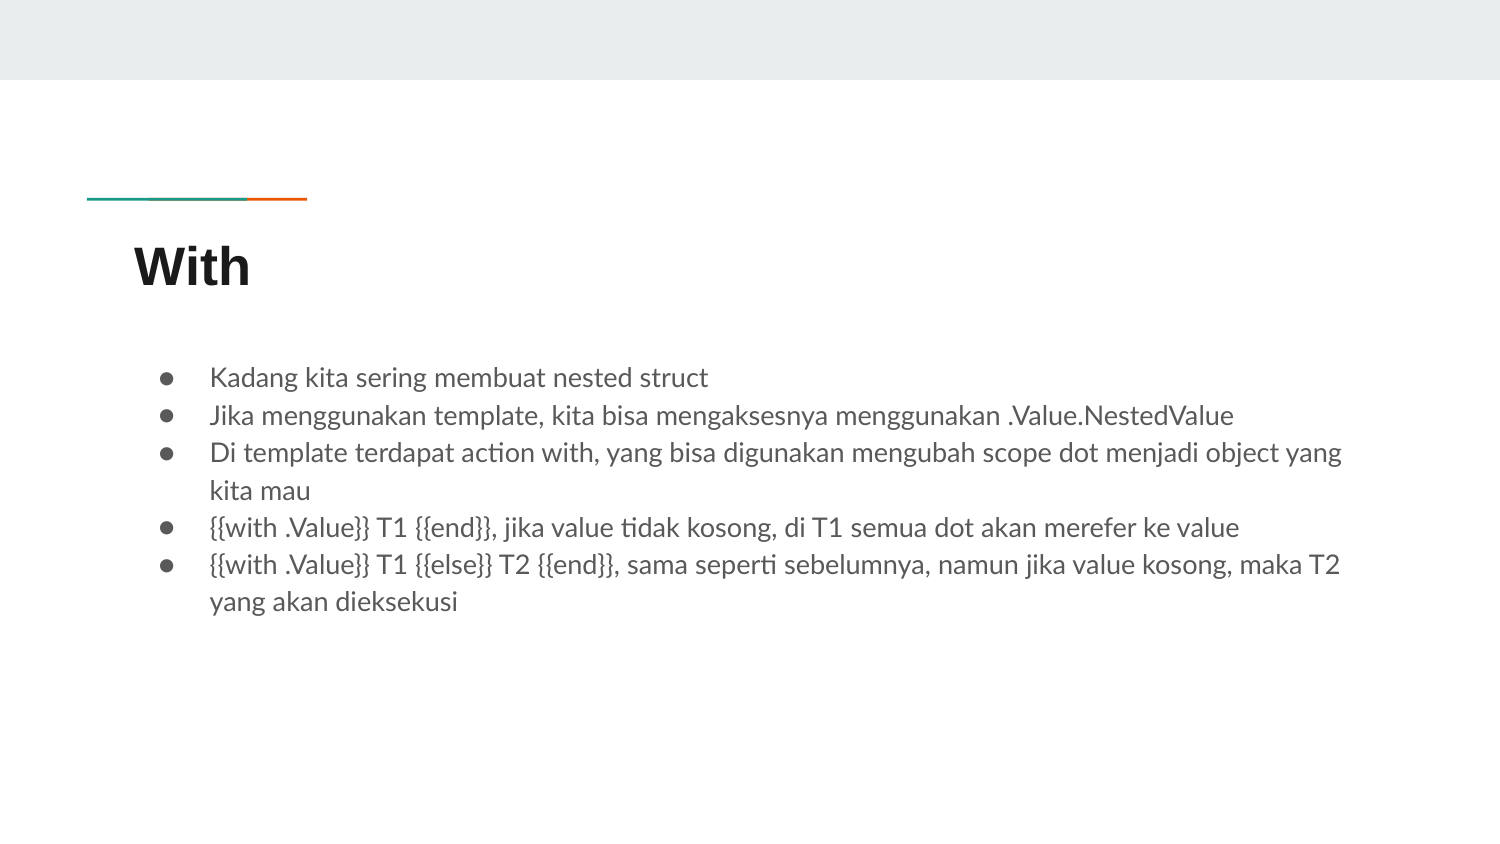

# With
Kadang kita sering membuat nested struct
Jika menggunakan template, kita bisa mengaksesnya menggunakan .Value.NestedValue
Di template terdapat action with, yang bisa digunakan mengubah scope dot menjadi object yang kita mau
{{with .Value}} T1 {{end}}, jika value tidak kosong, di T1 semua dot akan merefer ke value
{{with .Value}} T1 {{else}} T2 {{end}}, sama seperti sebelumnya, namun jika value kosong, maka T2 yang akan dieksekusi